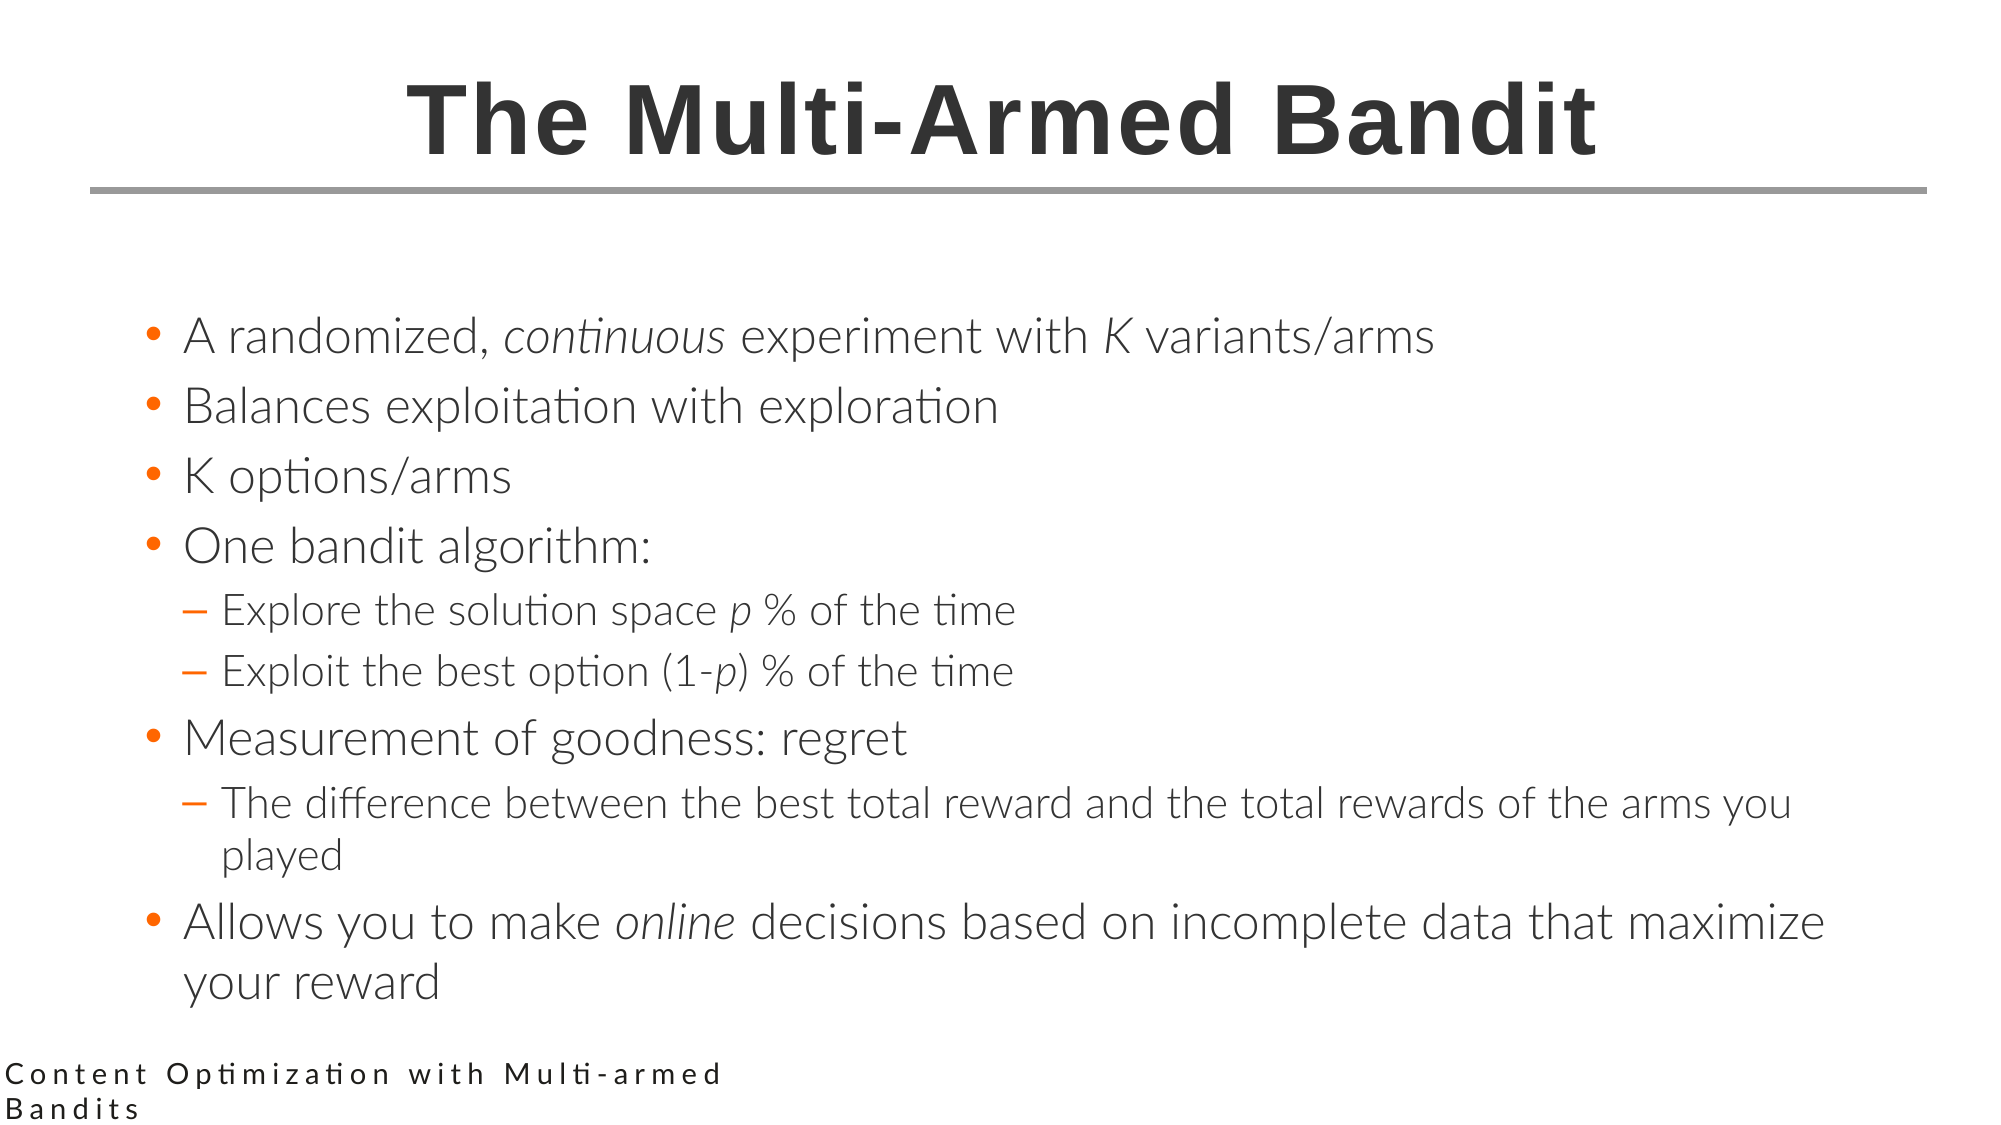

# The Multi-Armed Bandit
A randomized, continuous experiment with K variants/arms
Balances exploitation with exploration
K options/arms
One bandit algorithm:
Explore the solution space p % of the time
Exploit the best option (1-p) % of the time
Measurement of goodness: regret
The difference between the best total reward and the total rewards of the arms you played
Allows you to make online decisions based on incomplete data that maximize your reward